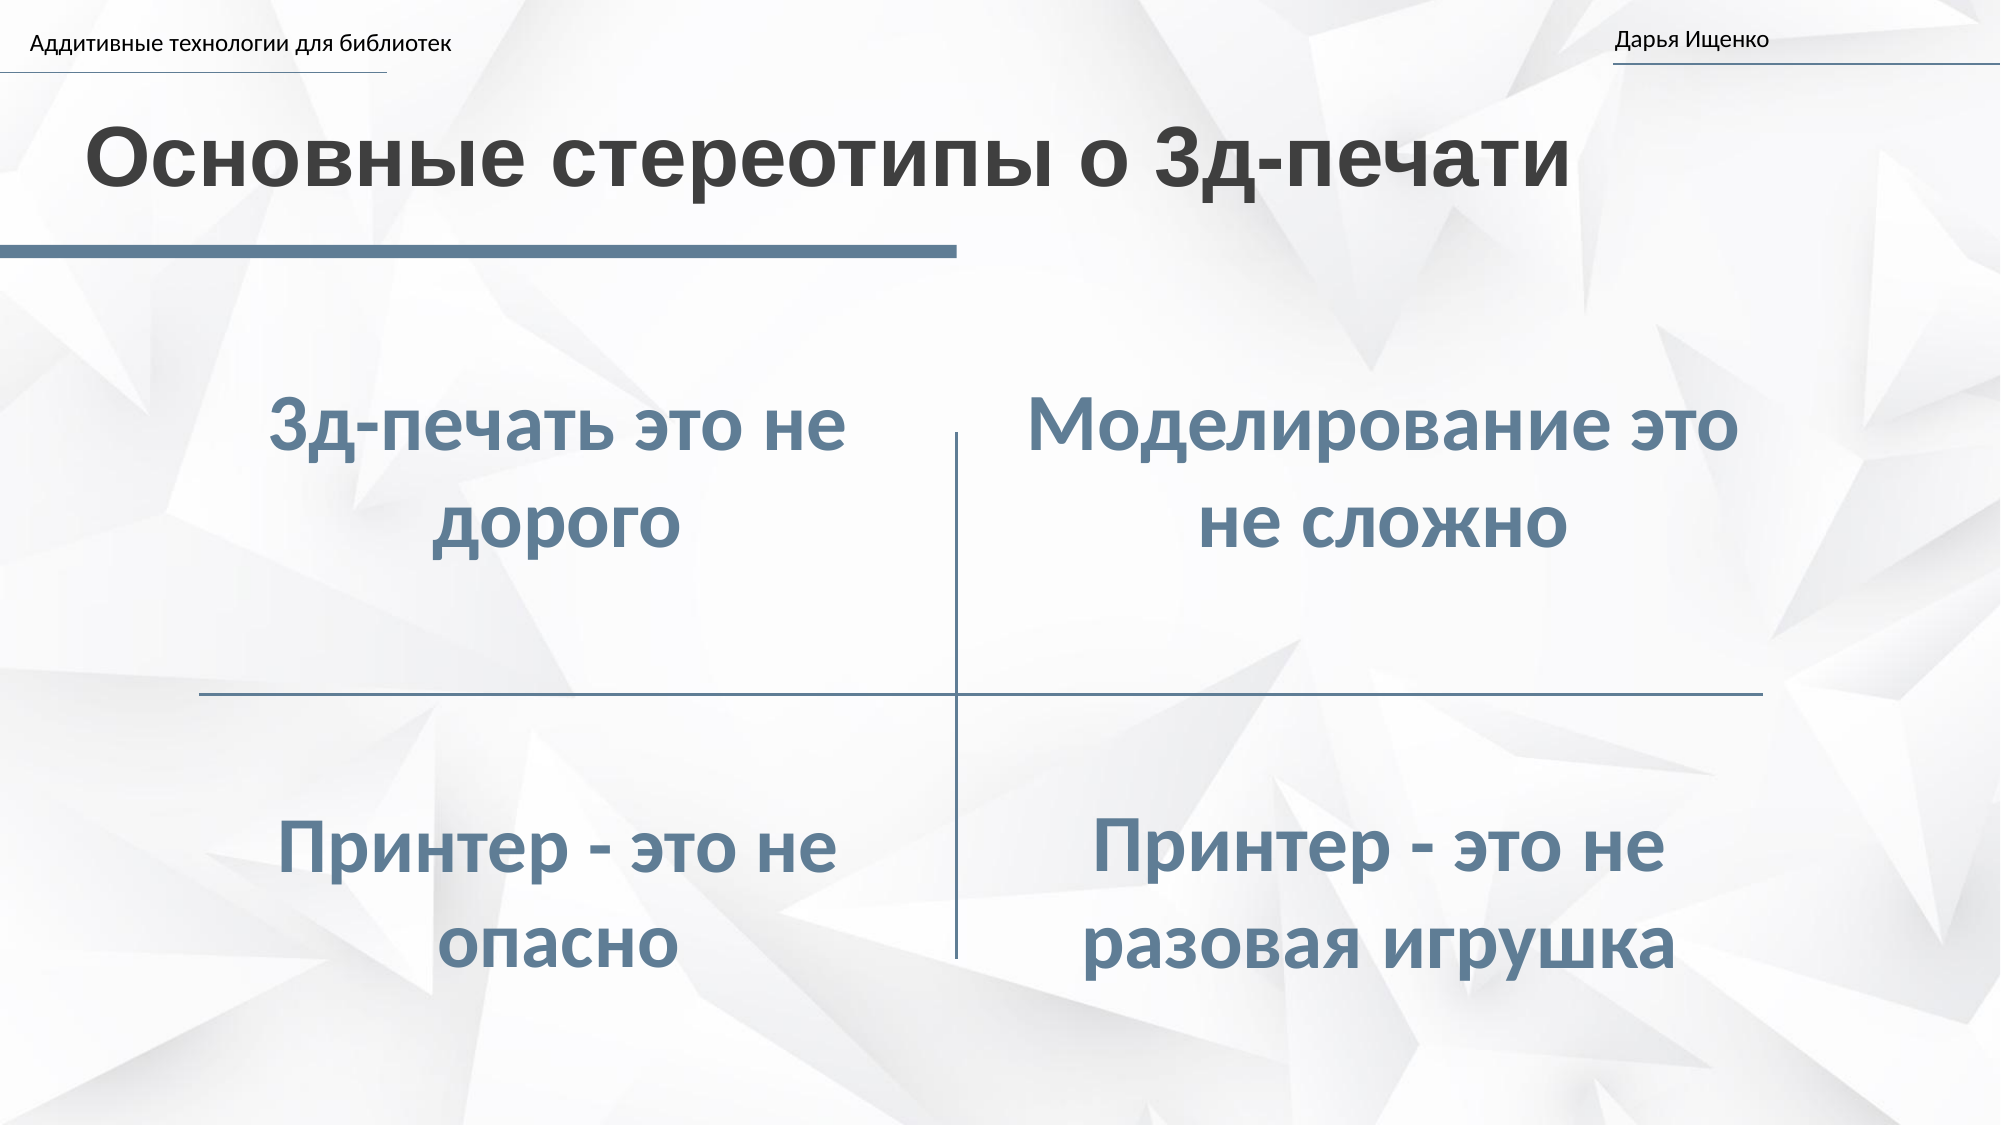

Дарья Ищенко

Аддитивные технологии для библиотек

Основные стереотипы о 3д-печати

3д-печать это не дорого
Моделирование это не сложно
Принтер - это не разовая игрушка
Принтер - это не опасно